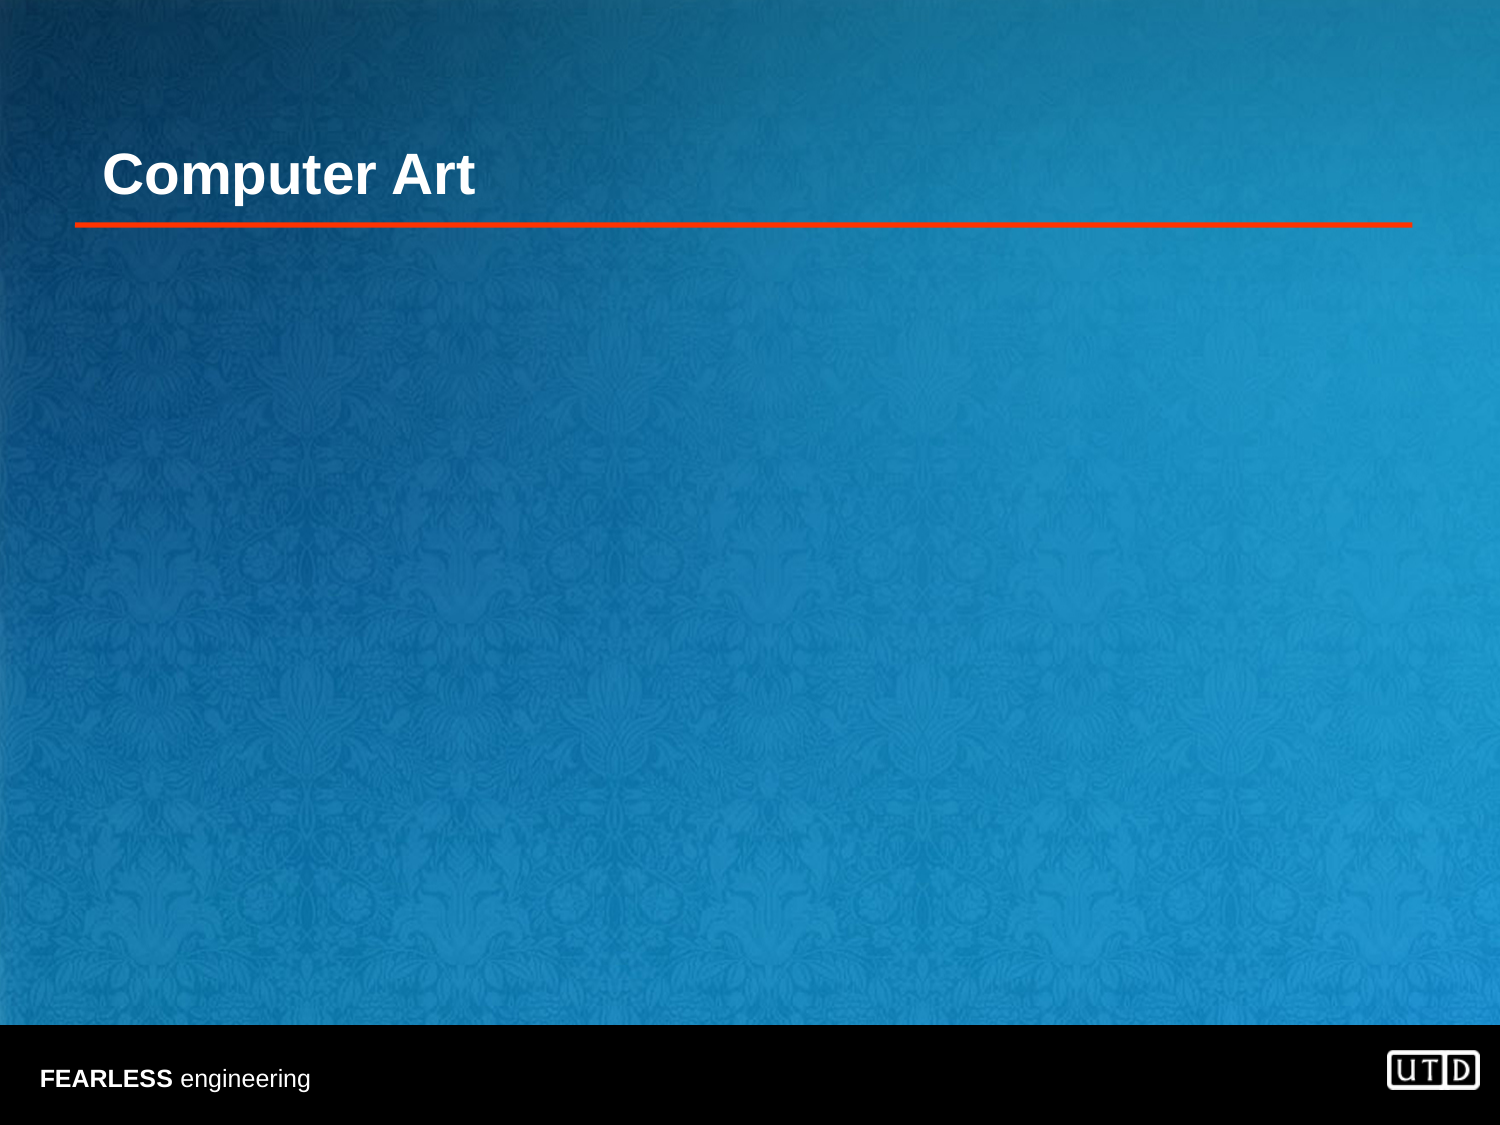

# Computer Art

Copyright @ Xiaohu Guo